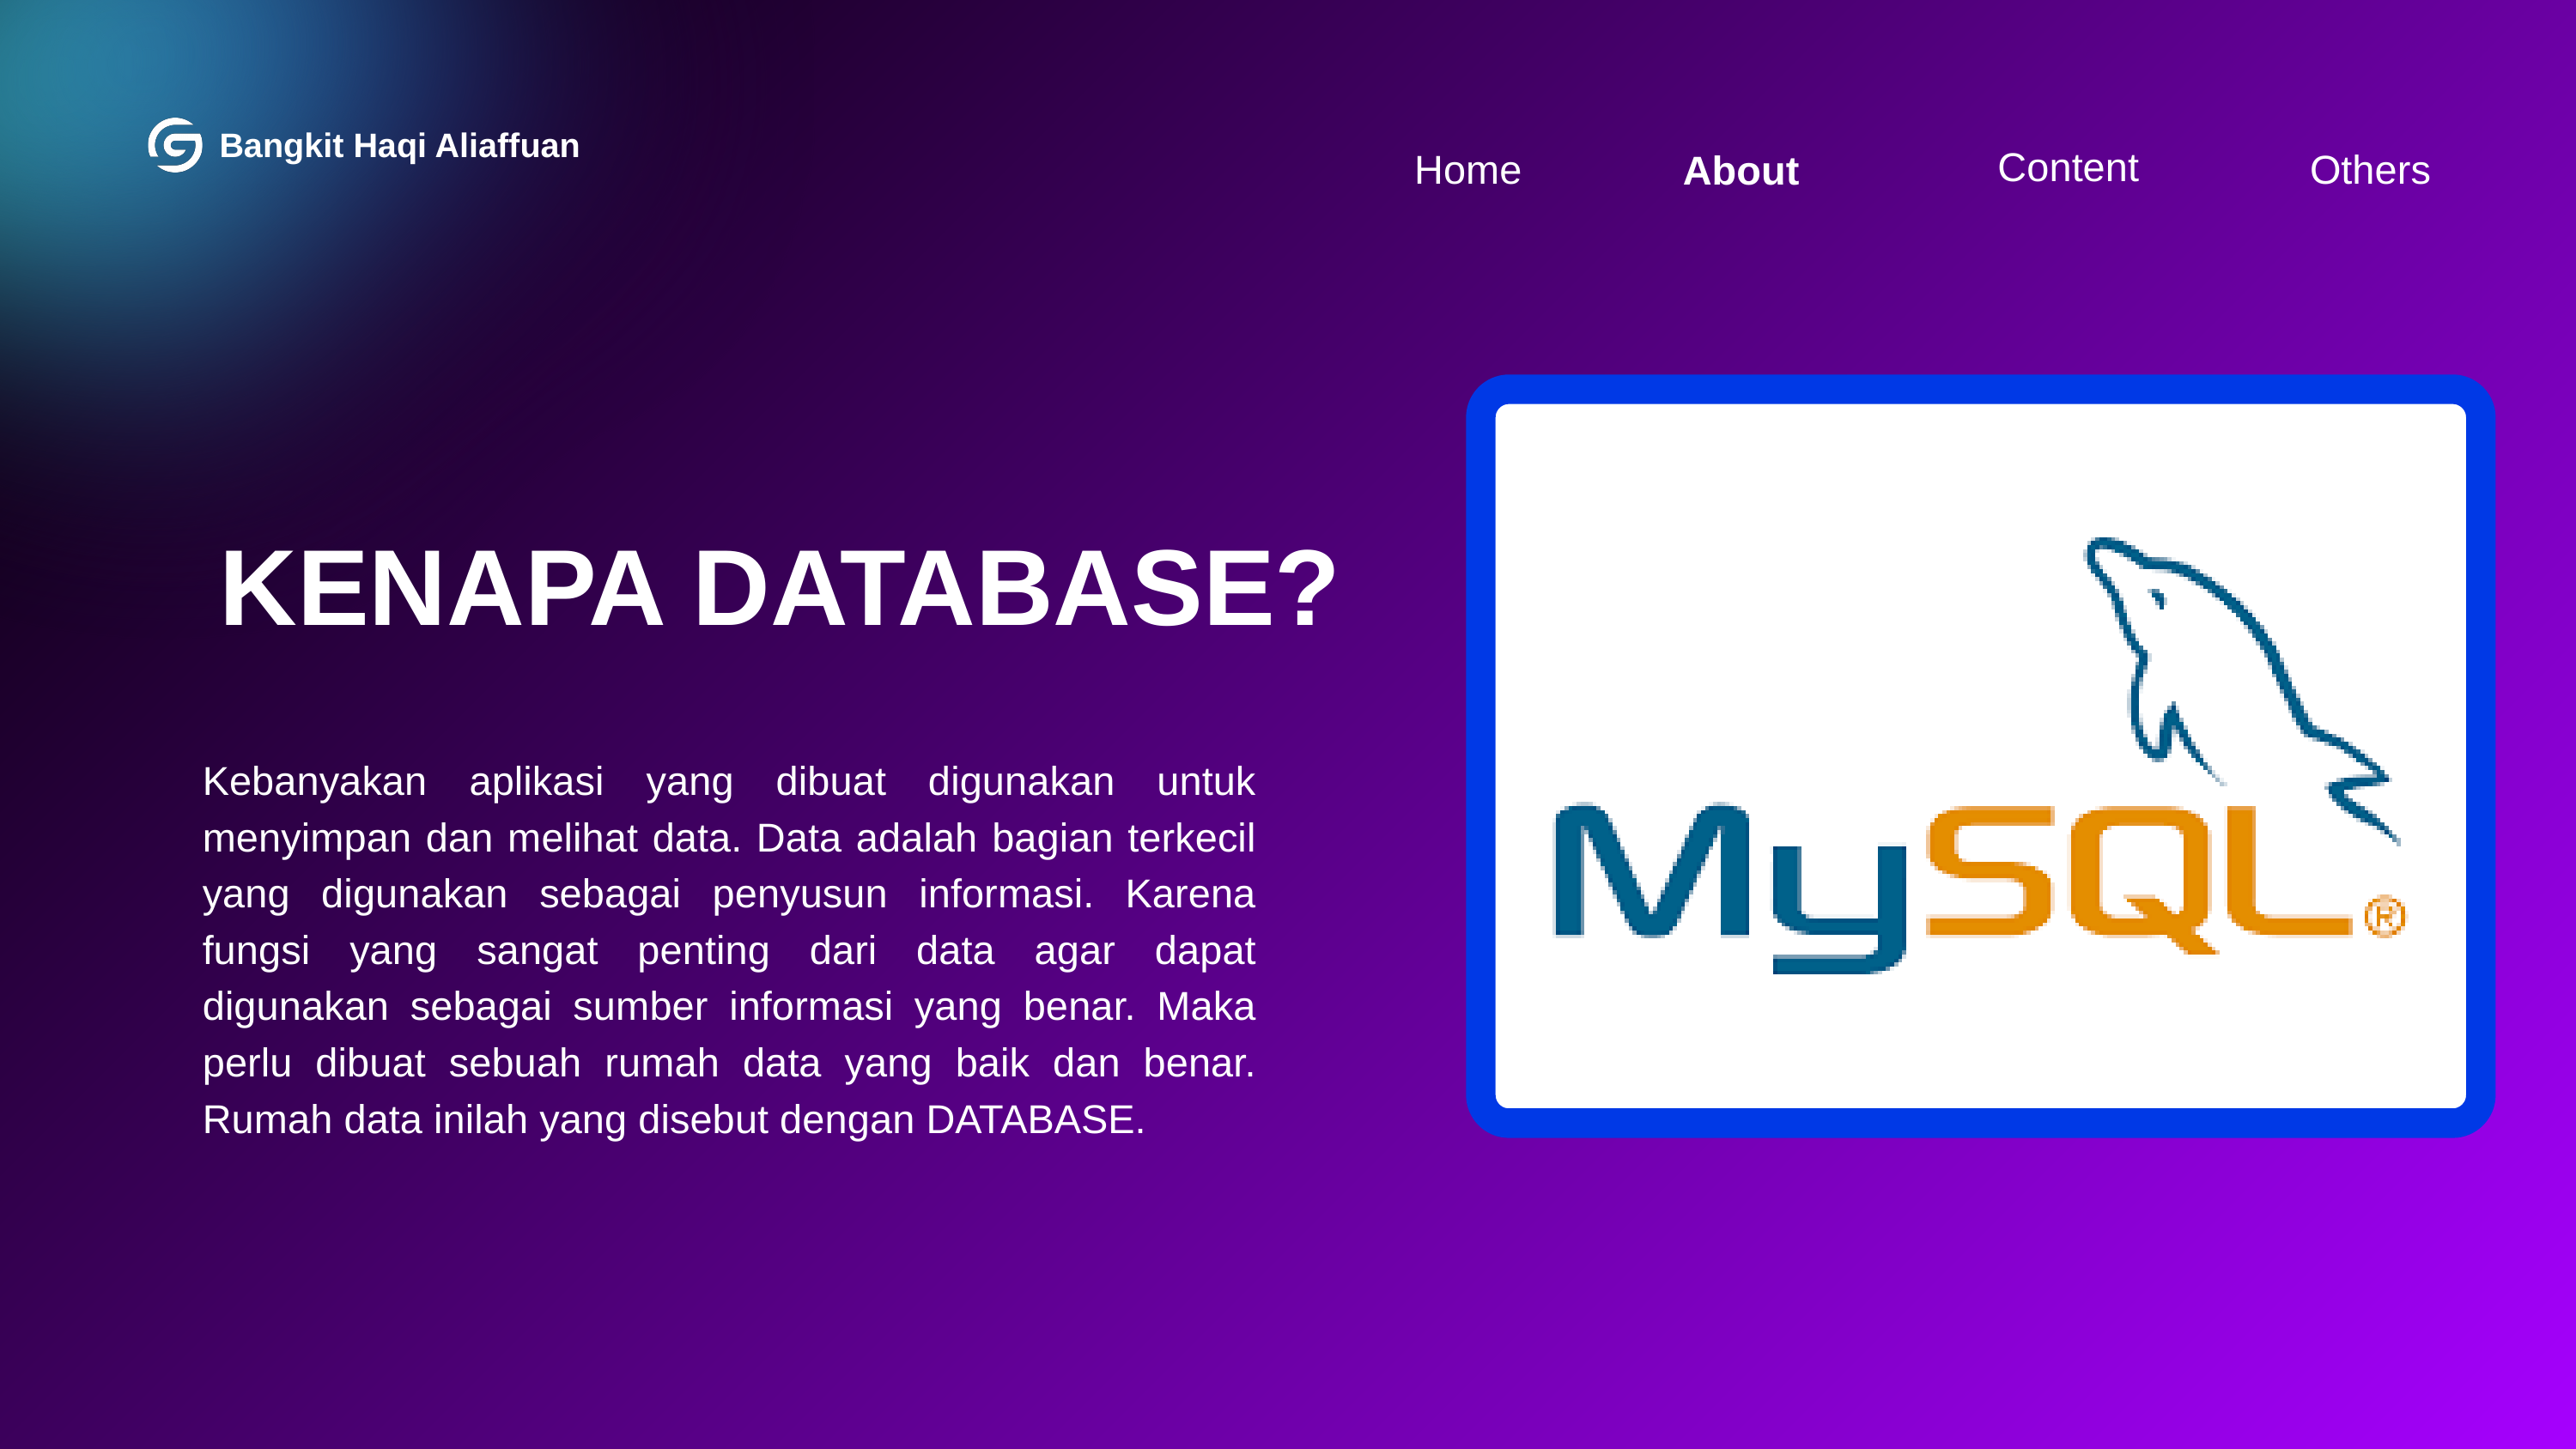

Bangkit Haqi Aliaffuan

Content
Home
Others
About

KENAPA DATABASE?
Kebanyakan aplikasi yang dibuat digunakan untuk menyimpan dan melihat data. Data adalah bagian terkecil yang digunakan sebagai penyusun informasi. Karena fungsi yang sangat penting dari data agar dapat digunakan sebagai sumber informasi yang benar. Maka perlu dibuat sebuah rumah data yang baik dan benar. Rumah data inilah yang disebut dengan DATABASE.